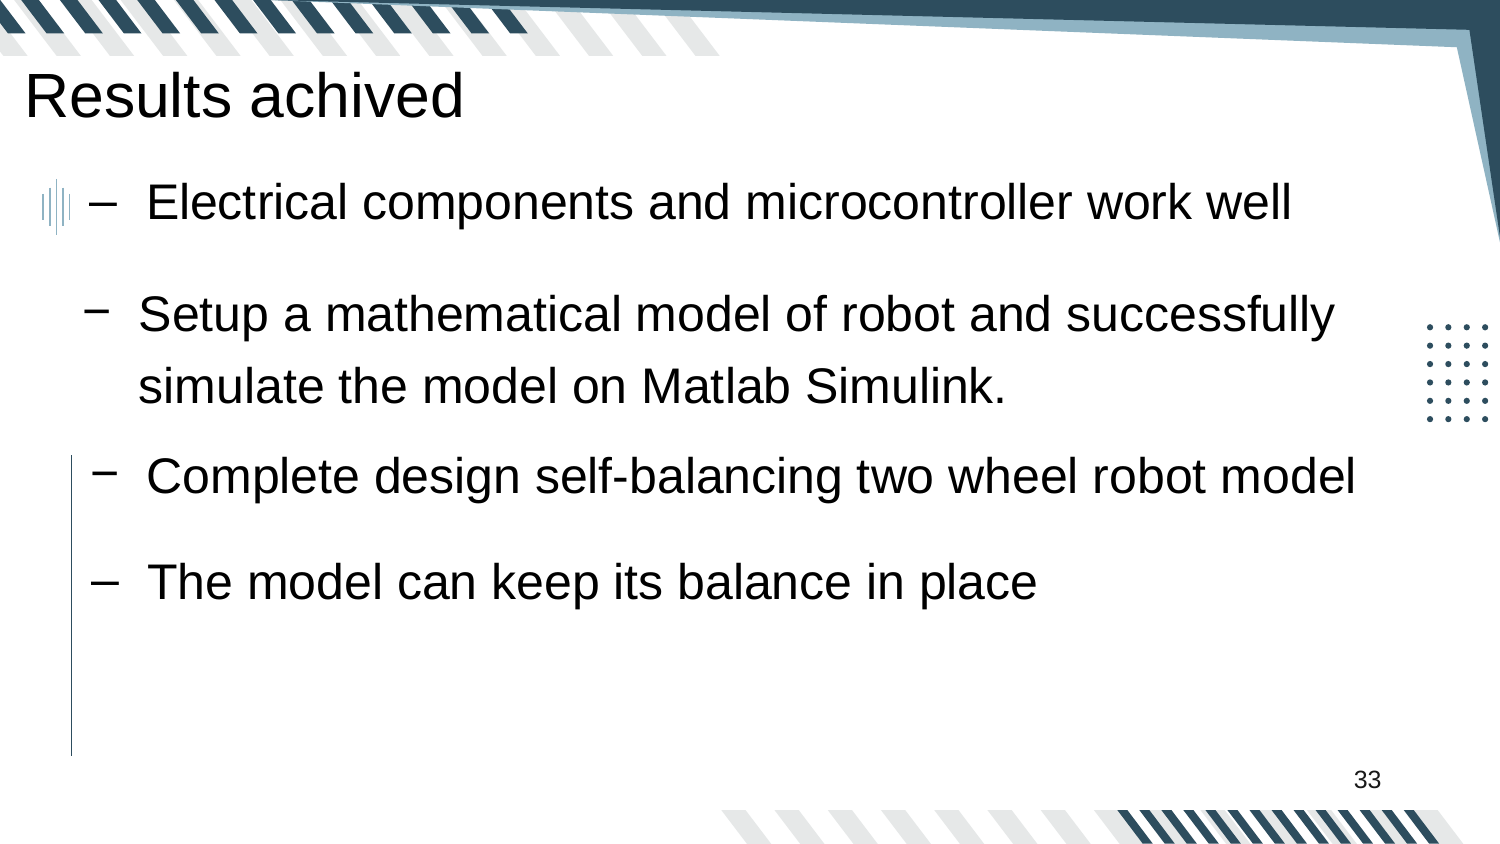

Results achived
Electrical components and microcontroller work well
Setup a mathematical model of robot and successfully simulate the model on Matlab Simulink.
Complete design self-balancing two wheel robot model
The model can keep its balance in place
33